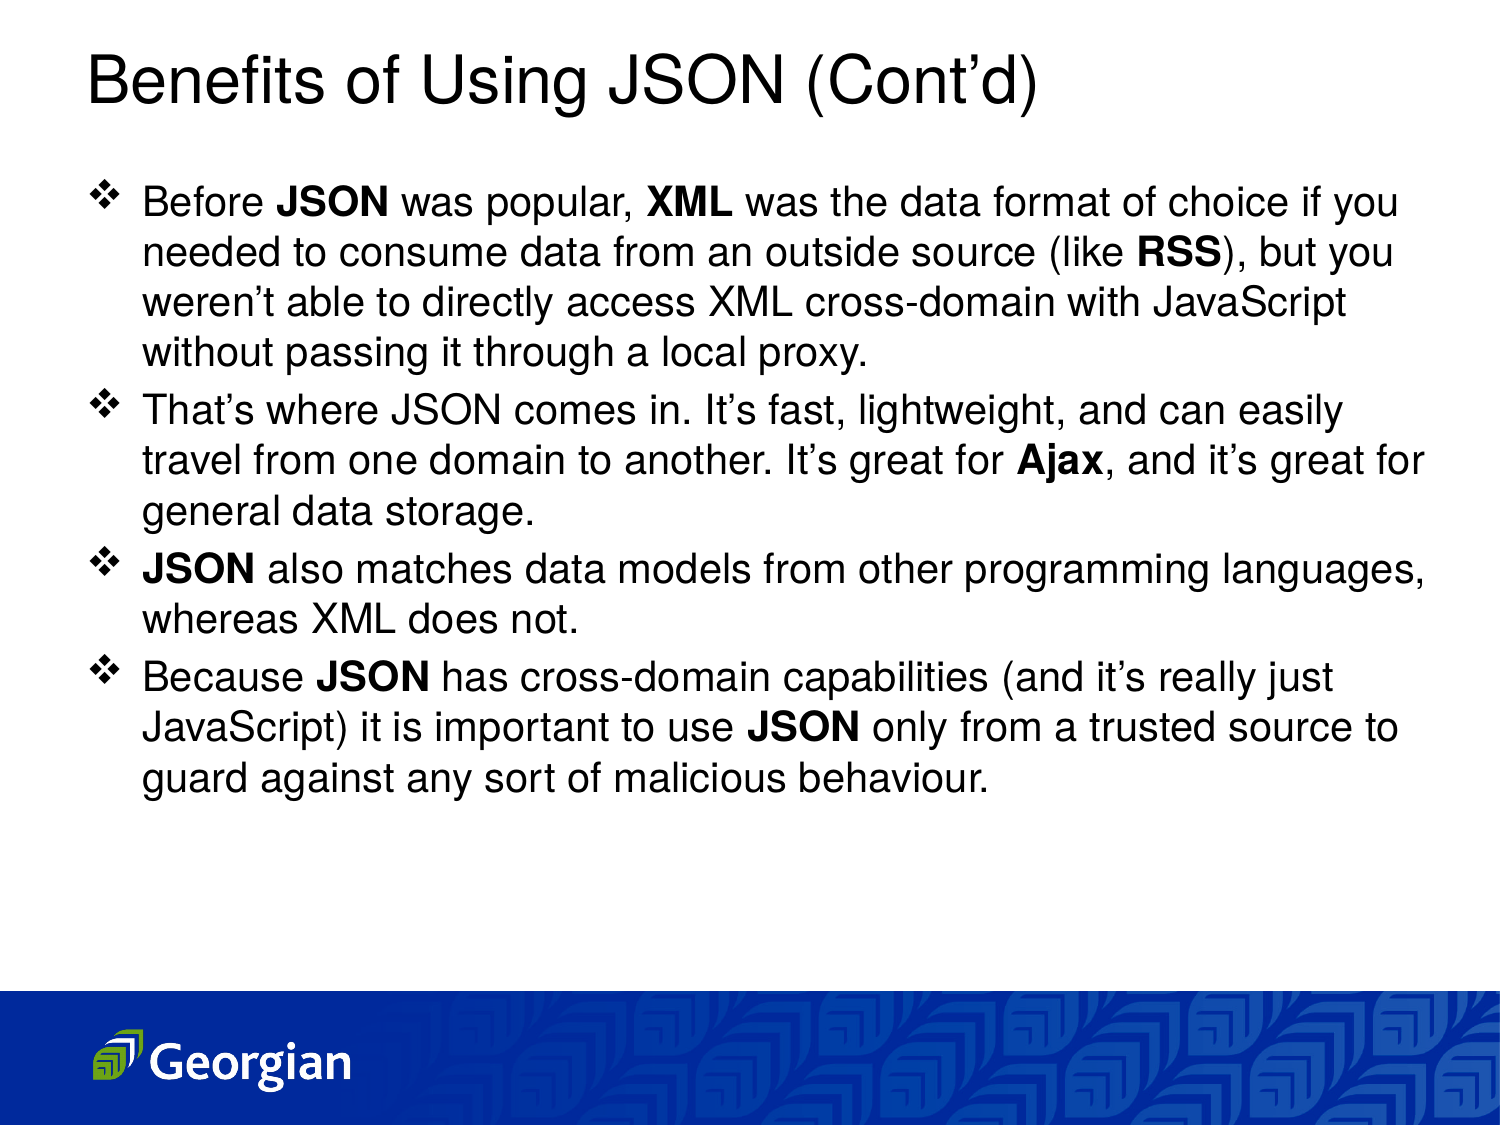

Benefits of Using JSON (Cont’d)
Before JSON was popular, XML was the data format of choice if you needed to consume data from an outside source (like RSS), but you weren’t able to directly access XML cross-domain with JavaScript without passing it through a local proxy.
That’s where JSON comes in. It’s fast, lightweight, and can easily travel from one domain to another. It’s great for Ajax, and it’s great for general data storage.
JSON also matches data models from other programming languages, whereas XML does not.
Because JSON has cross-domain capabilities (and it’s really just JavaScript) it is important to use JSON only from a trusted source to guard against any sort of malicious behaviour.